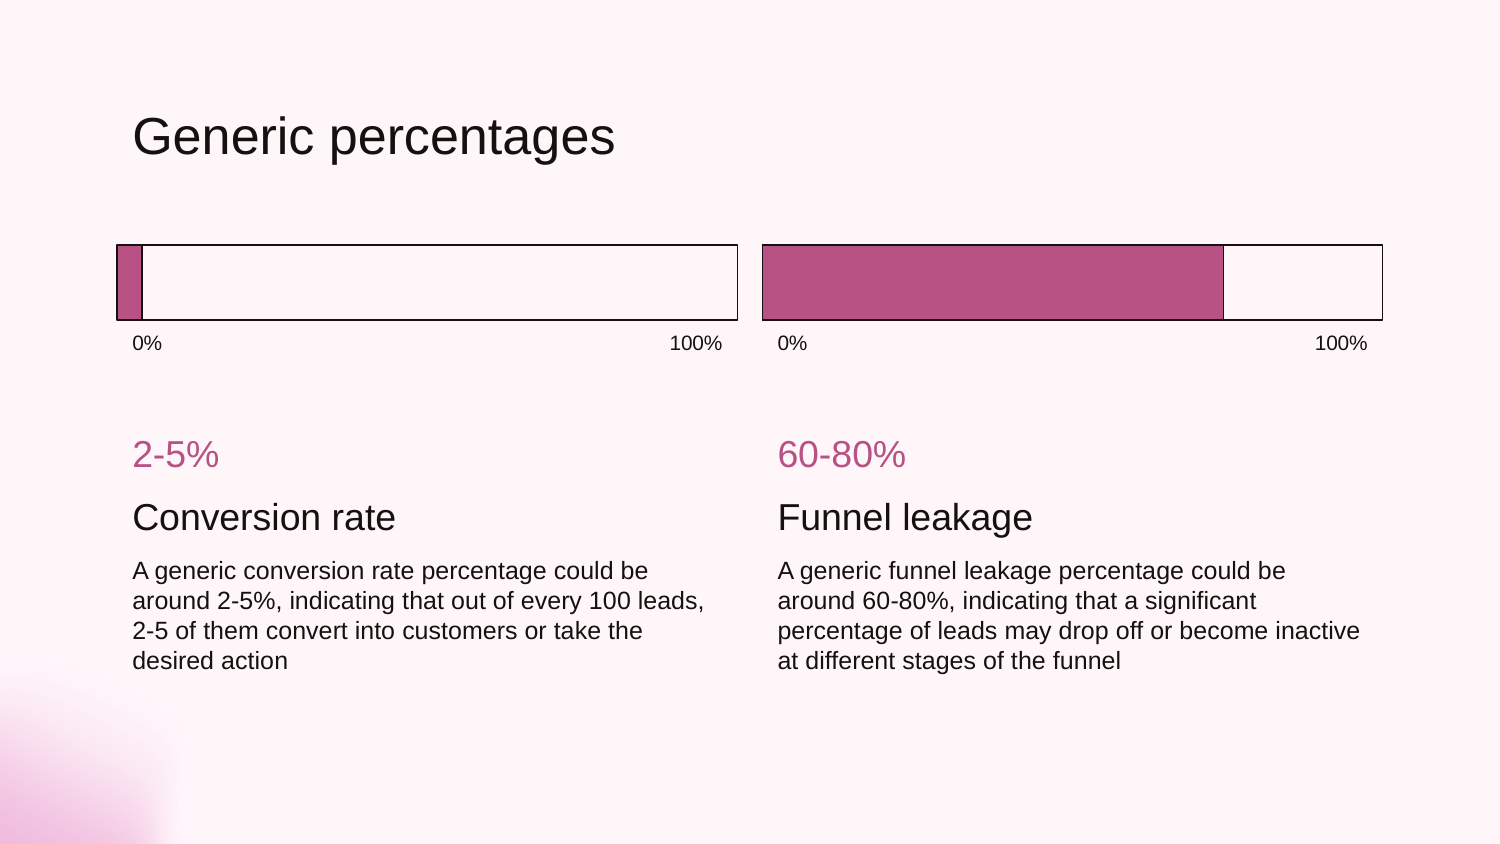

# Generic percentages

0%
100%
0%
100%
2-5%
60-80%
Conversion rate
Funnel leakage
A generic conversion rate percentage could be around 2-5%, indicating that out of every 100 leads, 2-5 of them convert into customers or take the desired action
A generic funnel leakage percentage could be around 60-80%, indicating that a significant percentage of leads may drop off or become inactive at different stages of the funnel